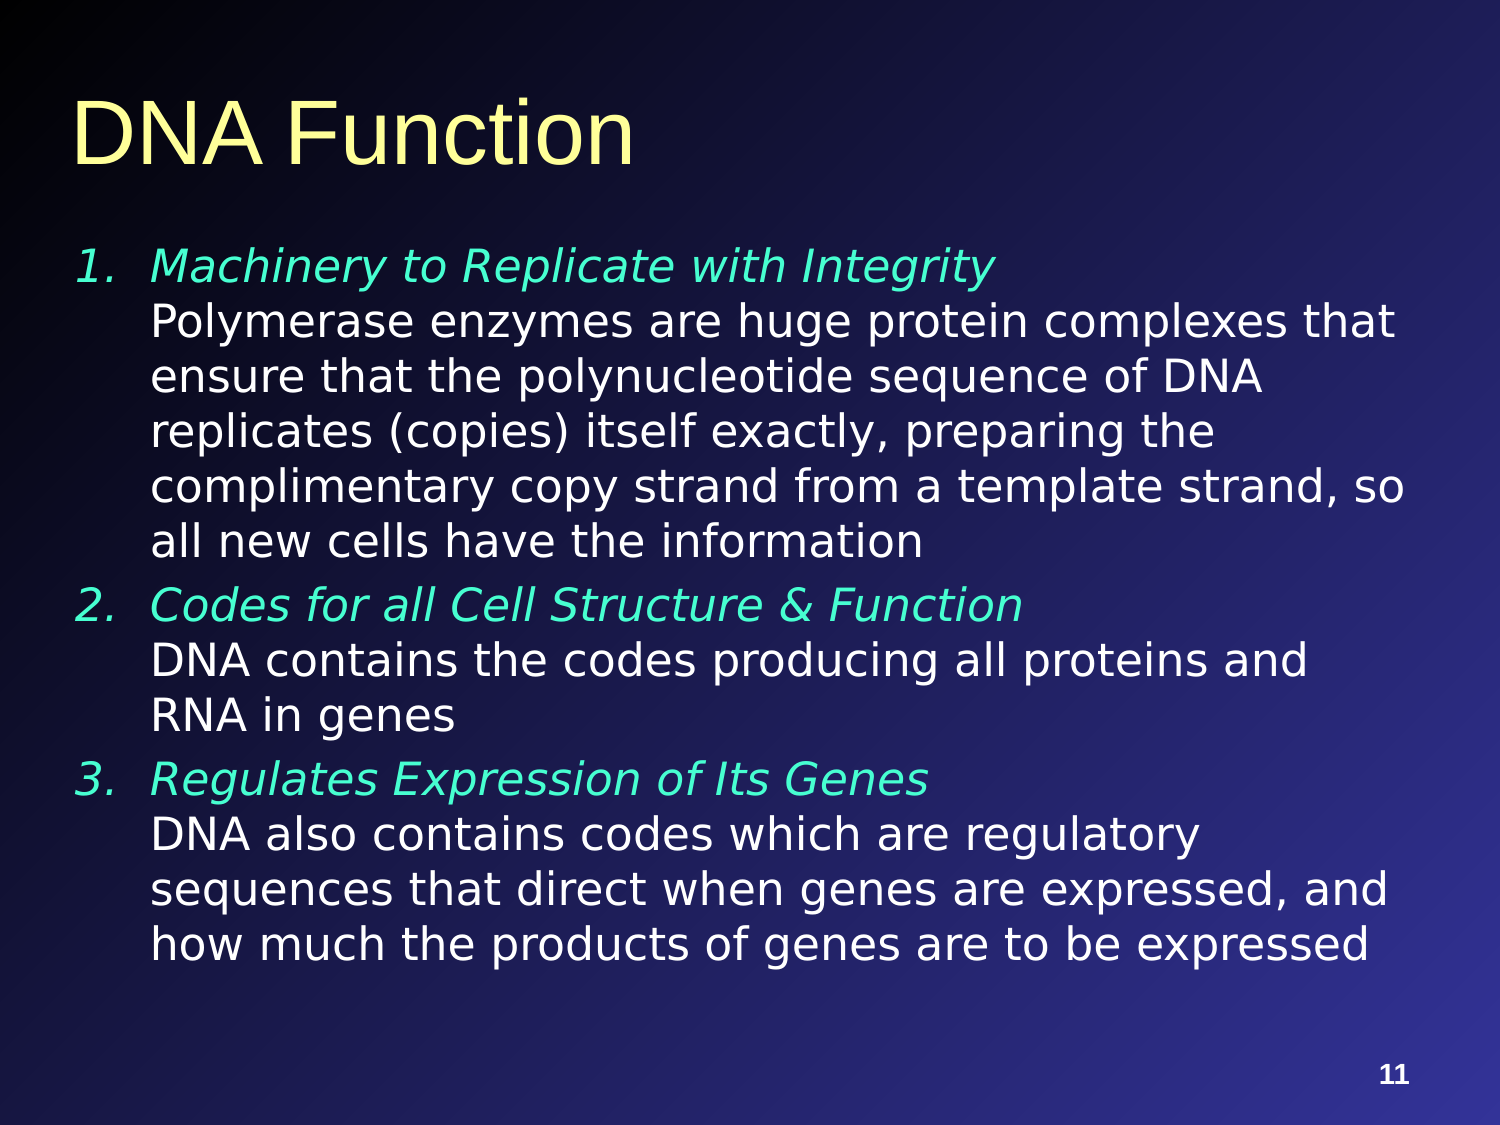

# DNA Function
Machinery to Replicate with Integrity
Polymerase enzymes are huge protein complexes that ensure that the polynucleotide sequence of DNA replicates (copies) itself exactly, preparing the complimentary copy strand from a template strand, so all new cells have the information
Codes for all Cell Structure & Function
DNA contains the codes producing all proteins and RNA in genes
Regulates Expression of Its Genes
DNA also contains codes which are regulatory sequences that direct when genes are expressed, and how much the products of genes are to be expressed
11